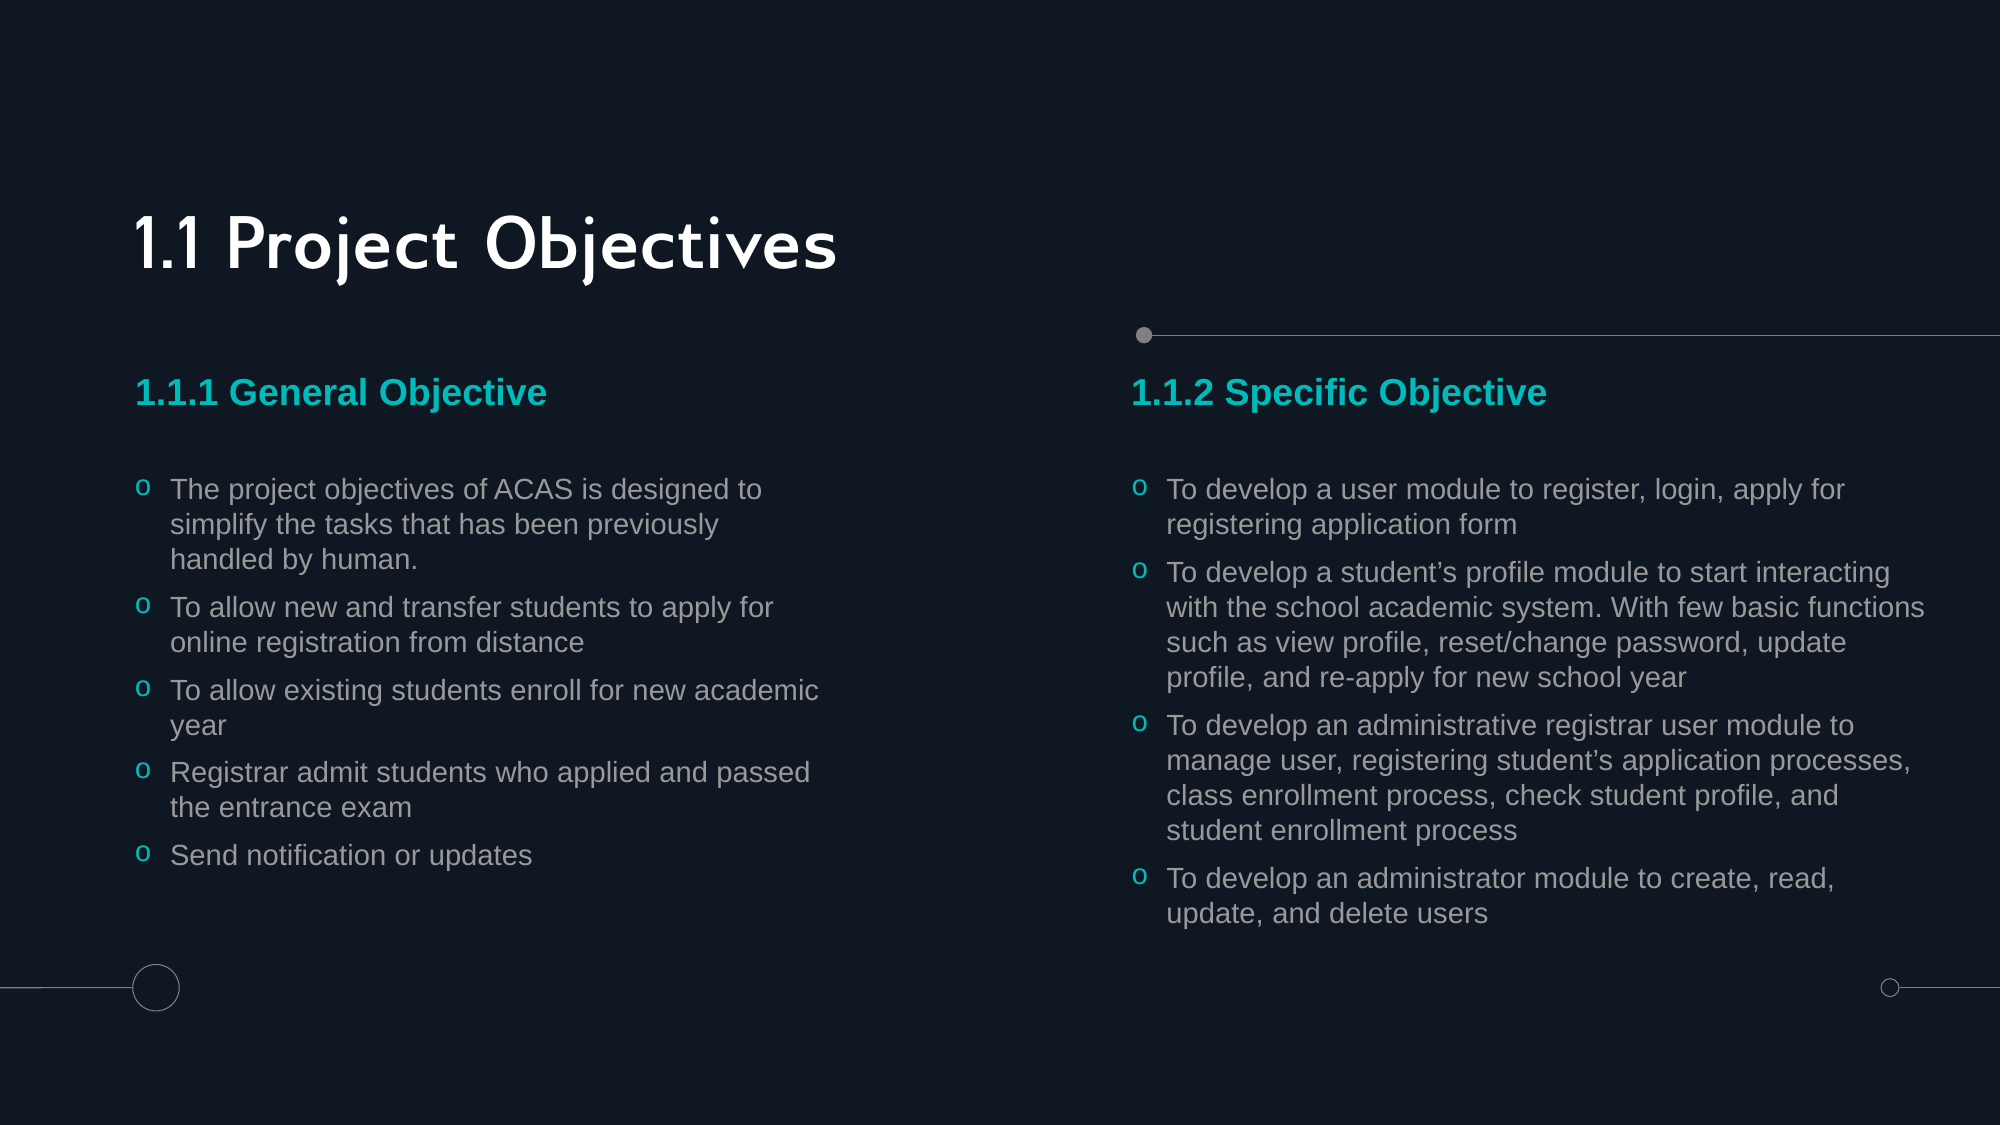

# 1.1 Project Objectives
1.1.1 General Objective
1.1.2 Specific Objective
The project objectives of ACAS is designed to simplify the tasks that has been previously handled by human.
To allow new and transfer students to apply for online registration from distance
To allow existing students enroll for new academic year
Registrar admit students who applied and passed the entrance exam
Send notification or updates
To develop a user module to register, login, apply for registering application form
To develop a student’s profile module to start interacting with the school academic system. With few basic functions such as view profile, reset/change password, update profile, and re-apply for new school year
To develop an administrative registrar user module to manage user, registering student’s application processes, class enrollment process, check student profile, and student enrollment process
To develop an administrator module to create, read, update, and delete users